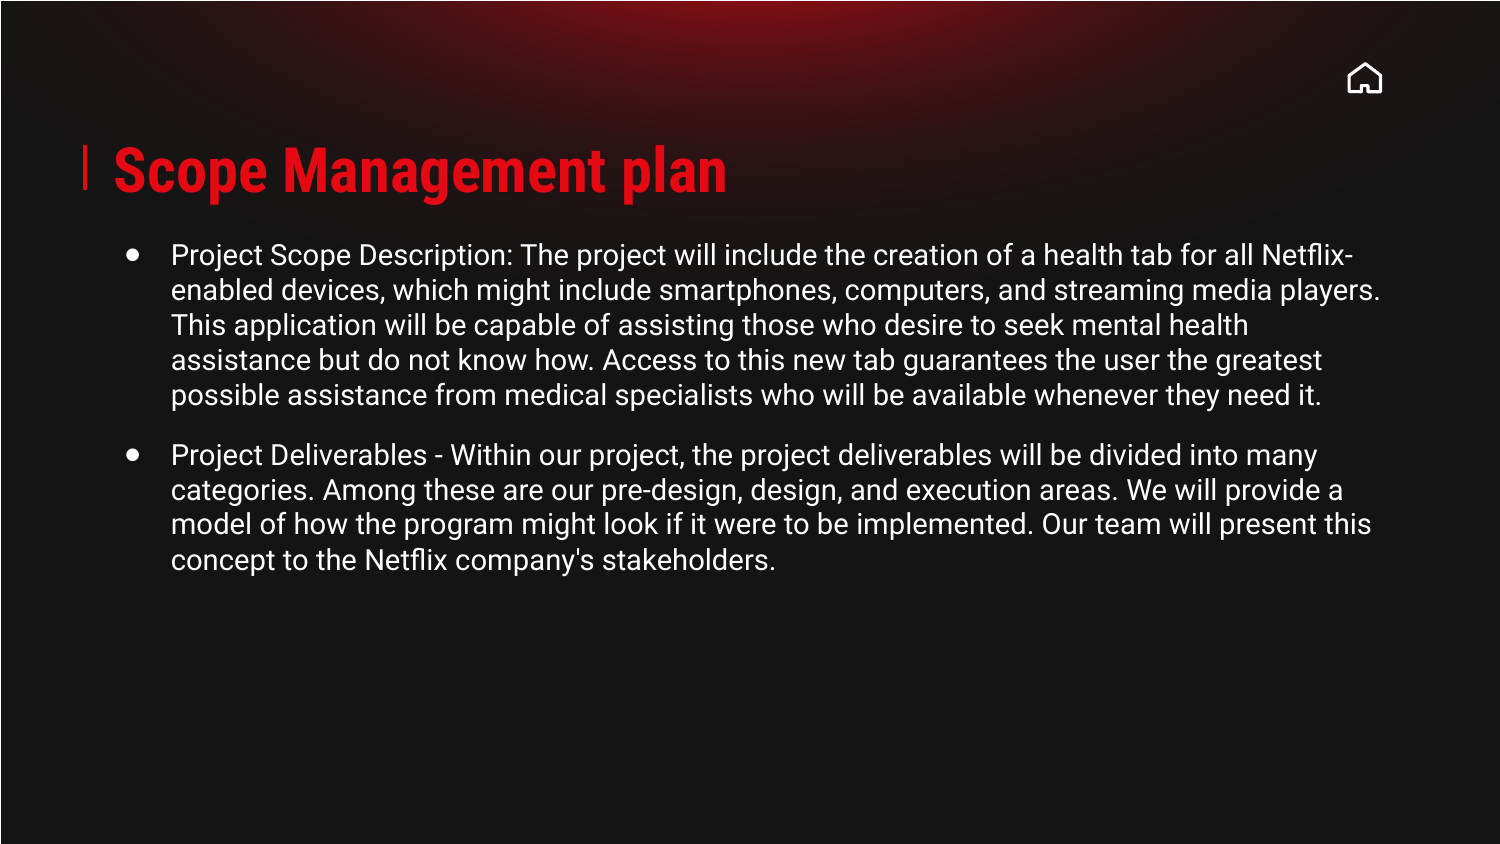

# Scope Management plan
Project Scope Description: The project will include the creation of a health tab for all Netflix-enabled devices, which might include smartphones, computers, and streaming media players. This application will be capable of assisting those who desire to seek mental health assistance but do not know how. Access to this new tab guarantees the user the greatest possible assistance from medical specialists who will be available whenever they need it.
Project Deliverables - Within our project, the project deliverables will be divided into many categories. Among these are our pre-design, design, and execution areas. We will provide a model of how the program might look if it were to be implemented. Our team will present this concept to the Netflix company's stakeholders.